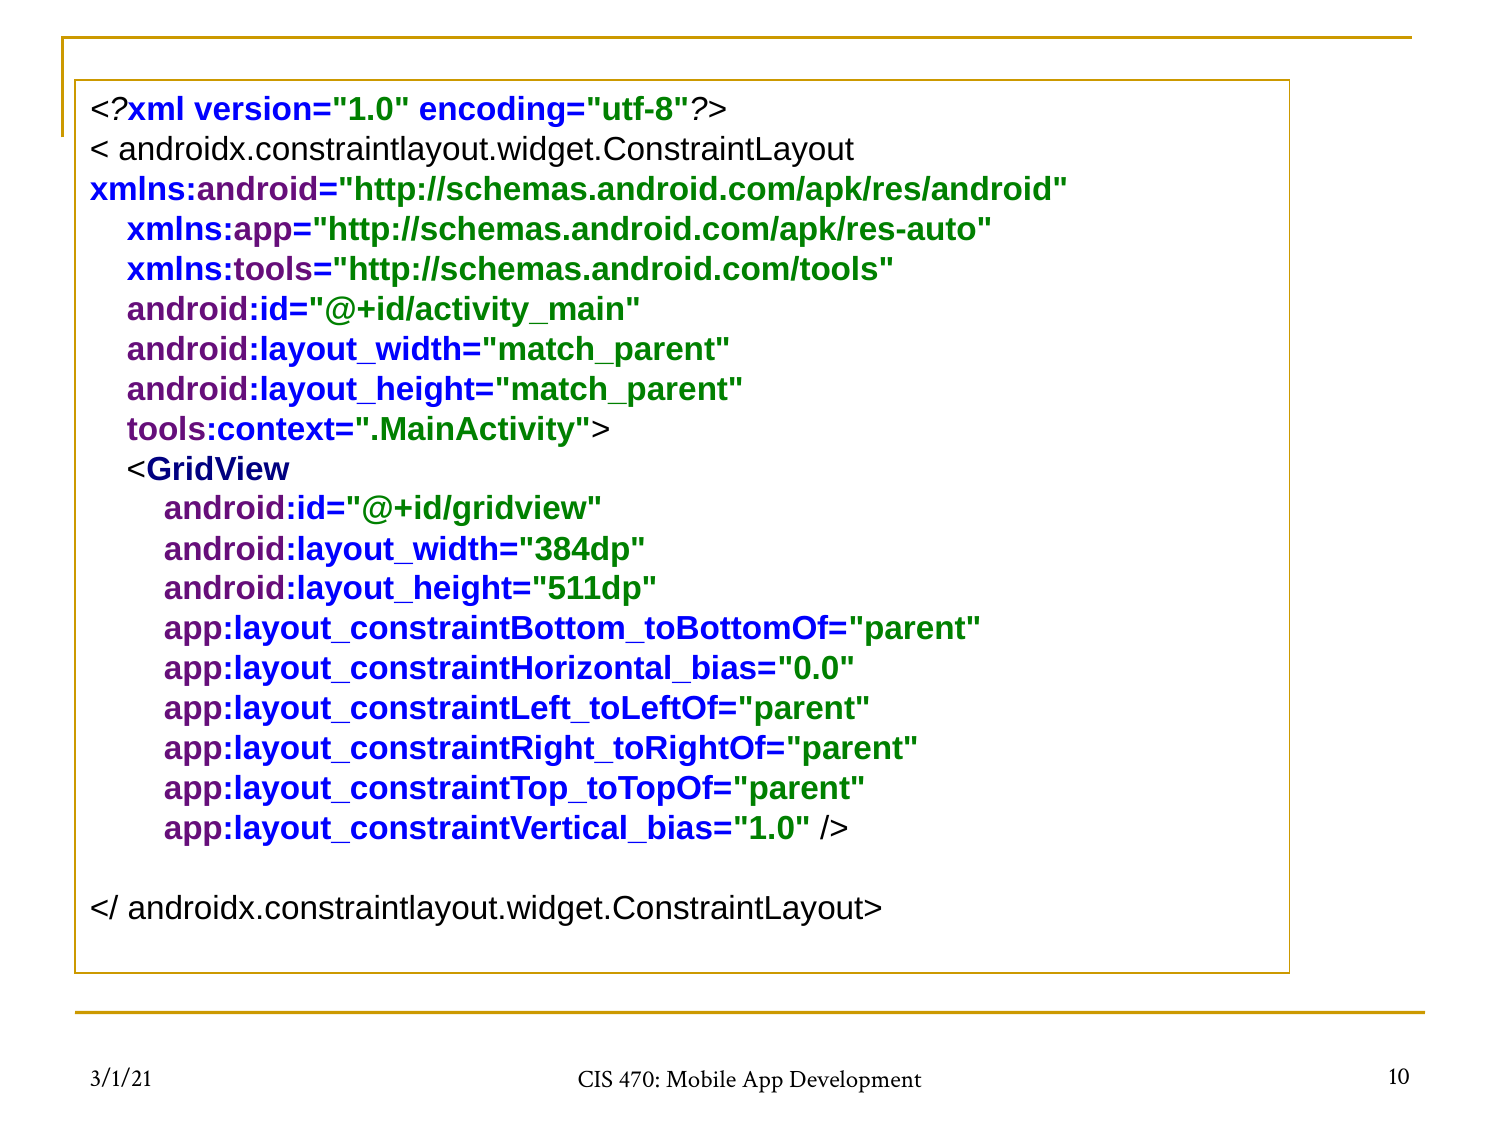

<?xml version="1.0" encoding="utf-8"?>
< androidx.constraintlayout.widget.ConstraintLayout xmlns:android="http://schemas.android.com/apk/res/android"
    xmlns:app="http://schemas.android.com/apk/res-auto"
    xmlns:tools="http://schemas.android.com/tools"
    android:id="@+id/activity_main"
    android:layout_width="match_parent"
    android:layout_height="match_parent"
    tools:context=".MainActivity">
    <GridView
        android:id="@+id/gridview"
        android:layout_width="384dp"
        android:layout_height="511dp"
        app:layout_constraintBottom_toBottomOf="parent"
        app:layout_constraintHorizontal_bias="0.0"
        app:layout_constraintLeft_toLeftOf="parent"
        app:layout_constraintRight_toRightOf="parent"
        app:layout_constraintTop_toTopOf="parent"
        app:layout_constraintVertical_bias="1.0" />
</ androidx.constraintlayout.widget.ConstraintLayout>
3/1/21
10
CIS 470: Mobile App Development